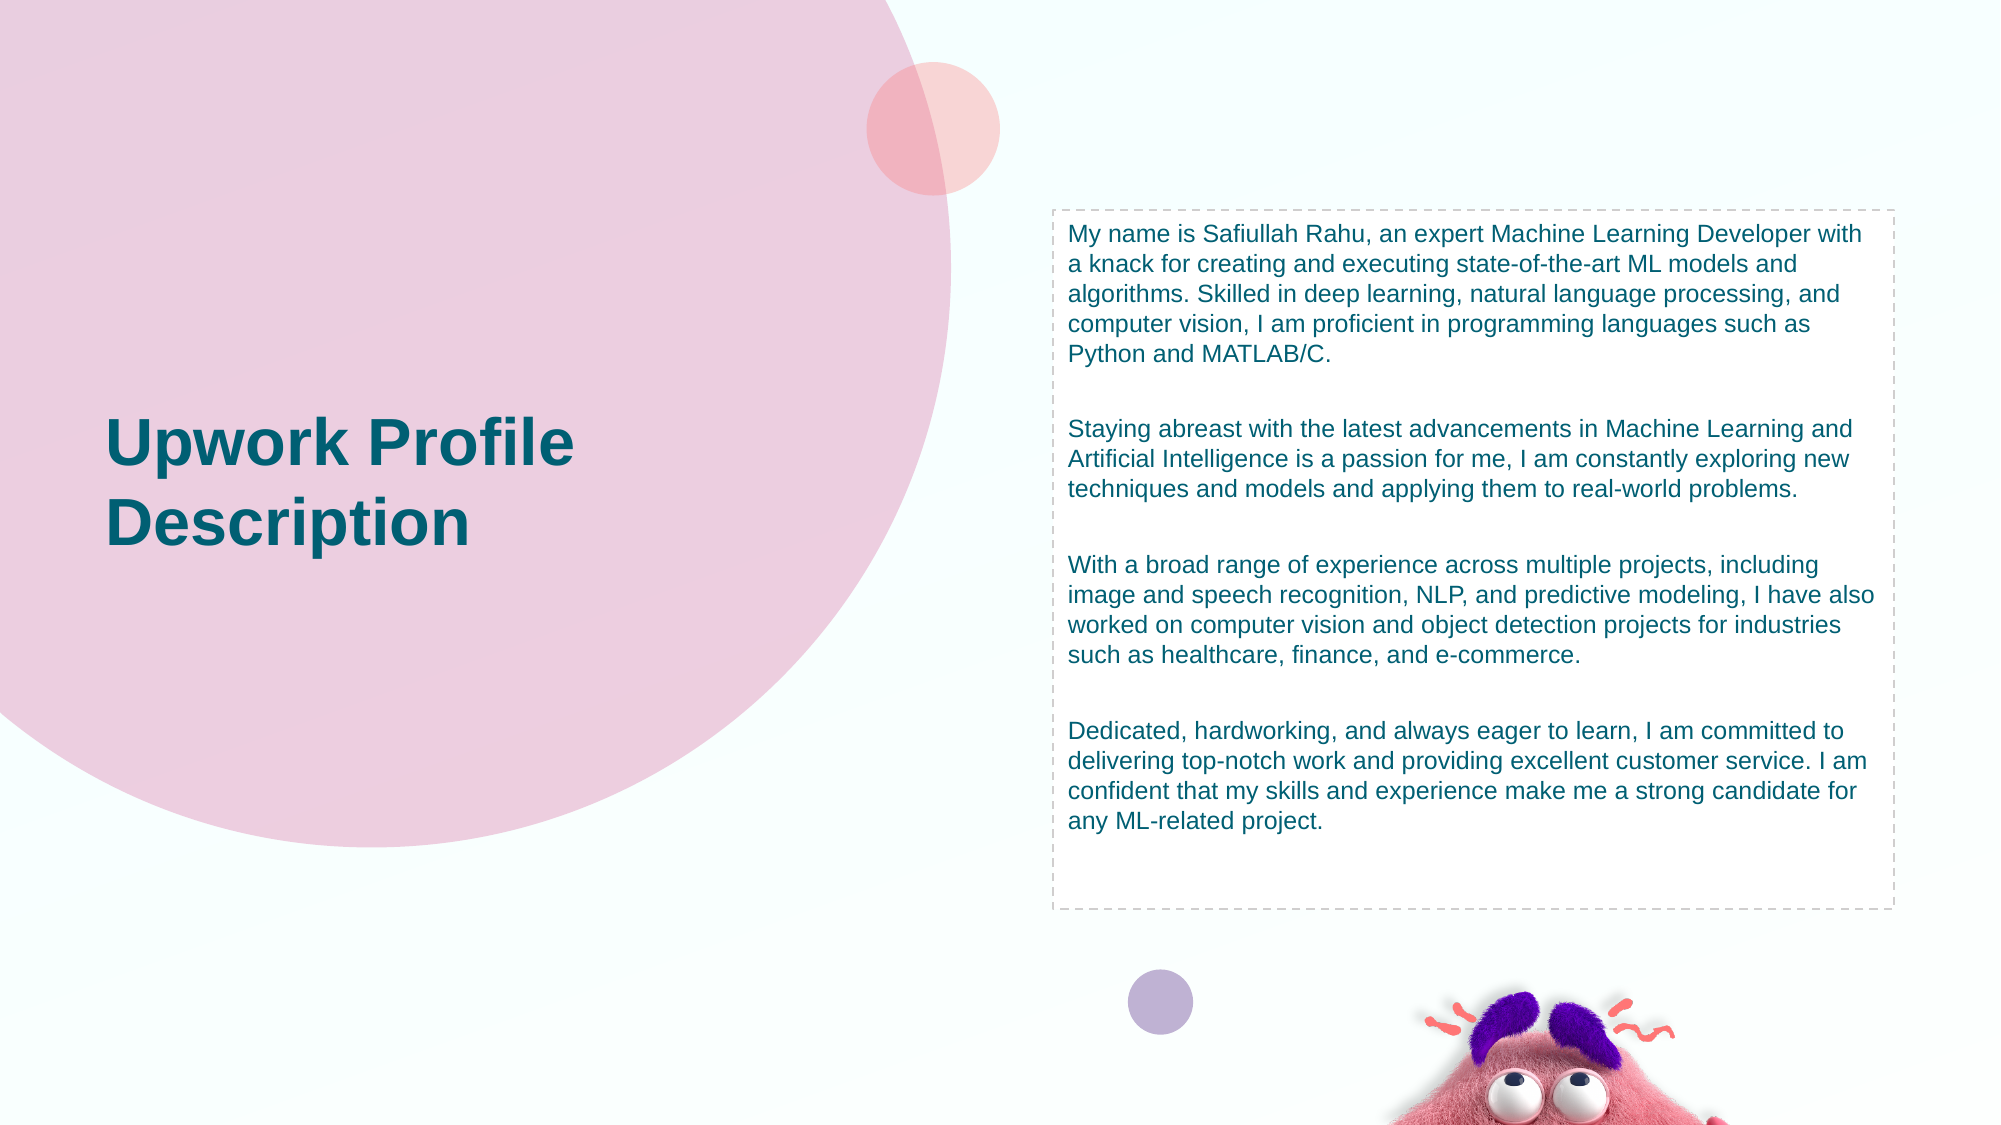

My name is Safiullah Rahu, an expert Machine Learning Developer with a knack for creating and executing state-of-the-art ML models and algorithms. Skilled in deep learning, natural language processing, and computer vision, I am proficient in programming languages such as Python and MATLAB/C.
Staying abreast with the latest advancements in Machine Learning and Artificial Intelligence is a passion for me, I am constantly exploring new techniques and models and applying them to real-world problems.
With a broad range of experience across multiple projects, including image and speech recognition, NLP, and predictive modeling, I have also worked on computer vision and object detection projects for industries such as healthcare, finance, and e-commerce.
Dedicated, hardworking, and always eager to learn, I am committed to delivering top-notch work and providing excellent customer service. I am confident that my skills and experience make me a strong candidate for any ML-related project.
# Upwork Profile Description